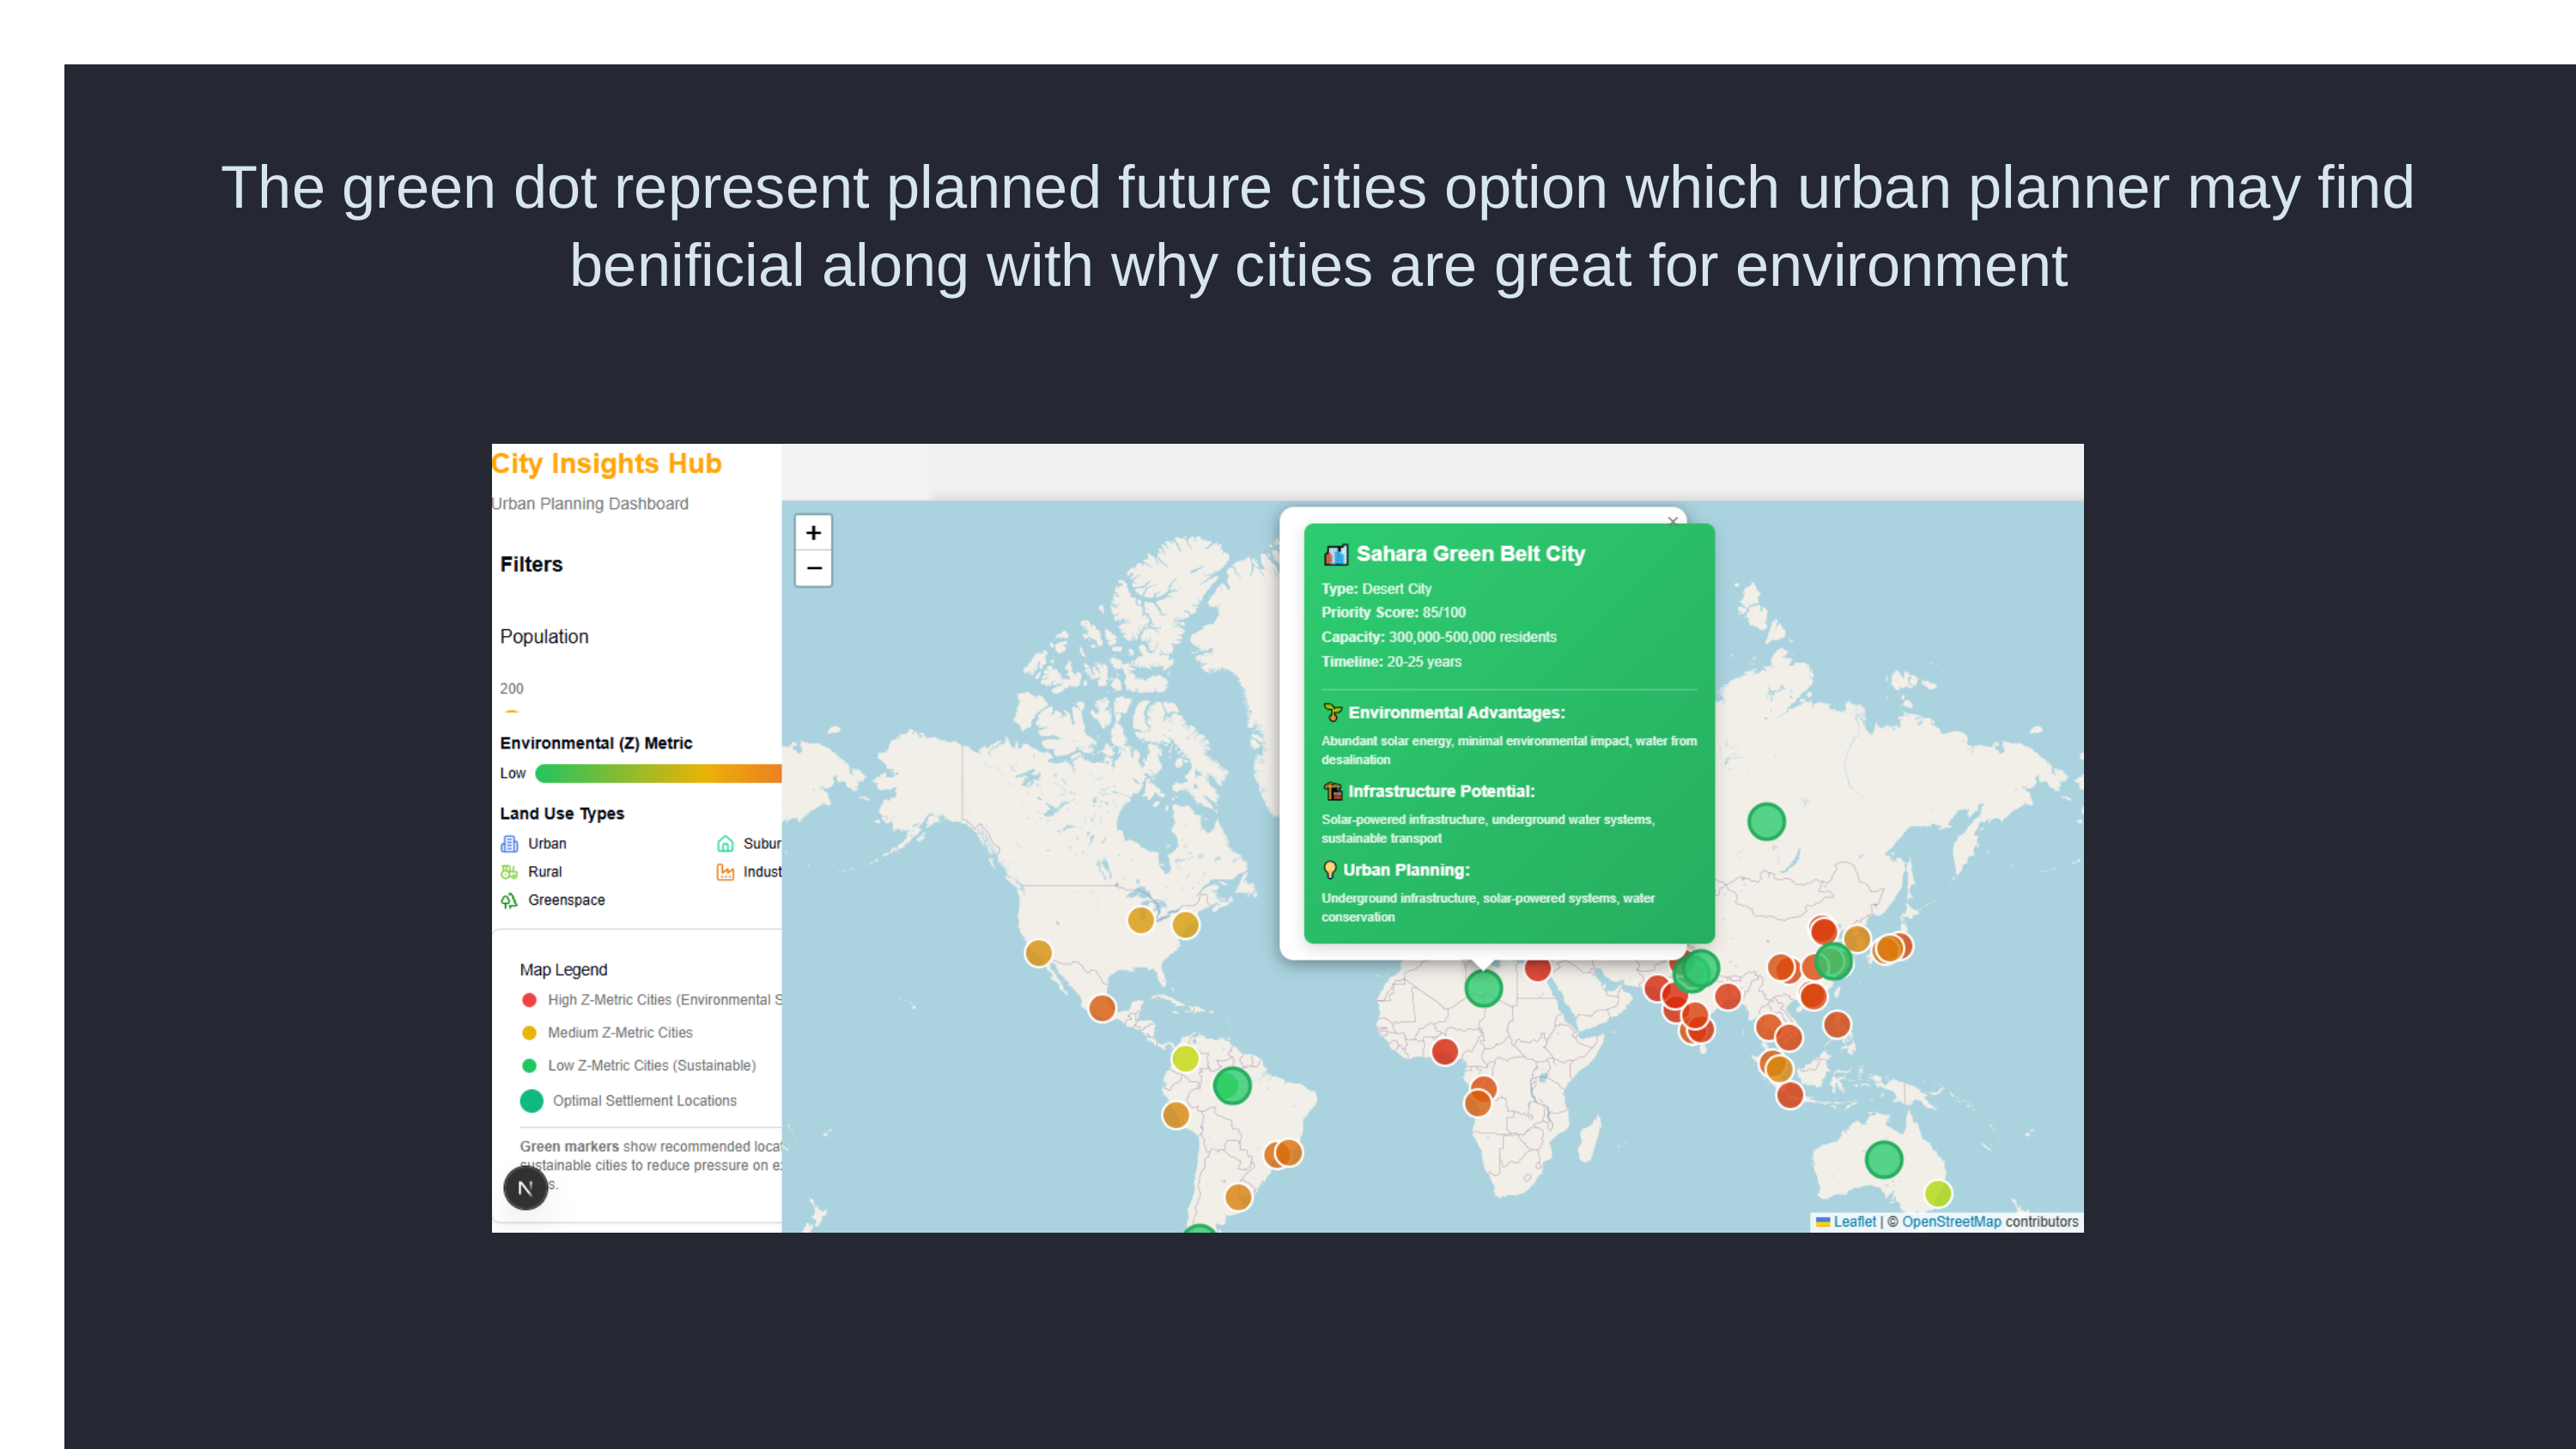

The green dot represent planned future cities option which urban planner may find benificial along with why cities are great for environment